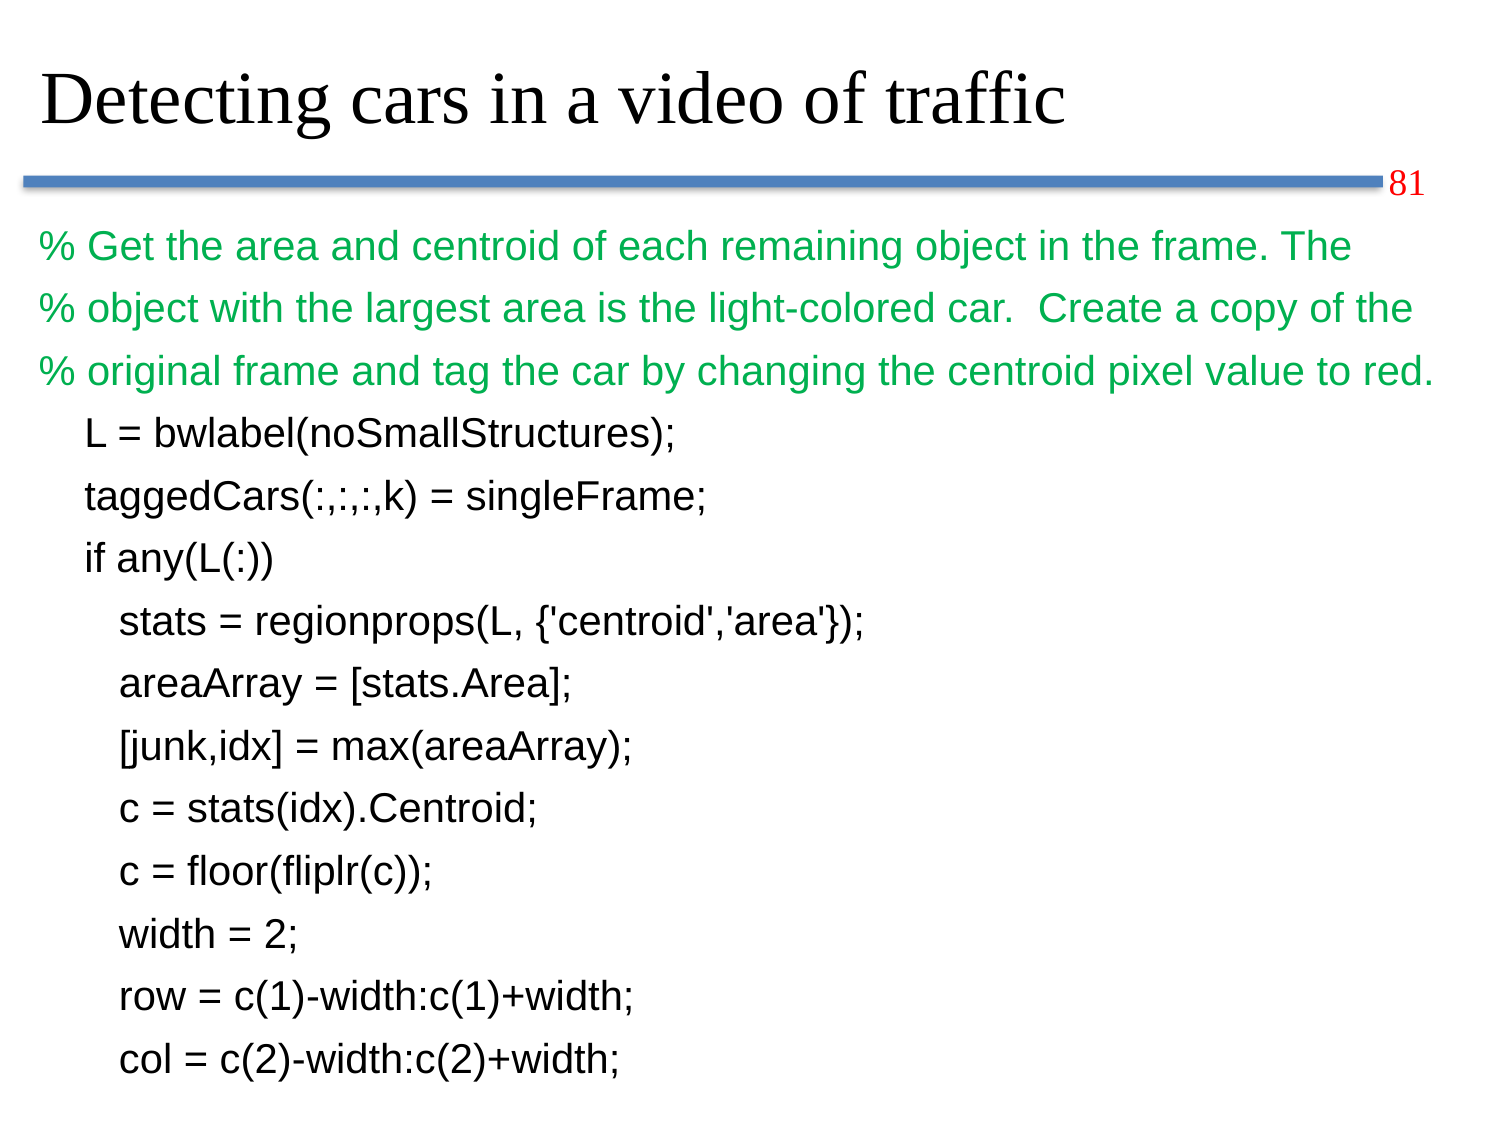

# Detecting cars in a video of traffic
% Get the area and centroid of each remaining object in the frame. The
% object with the largest area is the light-colored car.  Create a copy of the
% original frame and tag the car by changing the centroid pixel value to red.
    L = bwlabel(noSmallStructures);
    taggedCars(:,:,:,k) = singleFrame;
    if any(L(:))
       stats = regionprops(L, {'centroid','area'});
       areaArray = [stats.Area];
       [junk,idx] = max(areaArray);
       c = stats(idx).Centroid;
       c = floor(fliplr(c));
       width = 2;
       row = c(1)-width:c(1)+width;
       col = c(2)-width:c(2)+width;